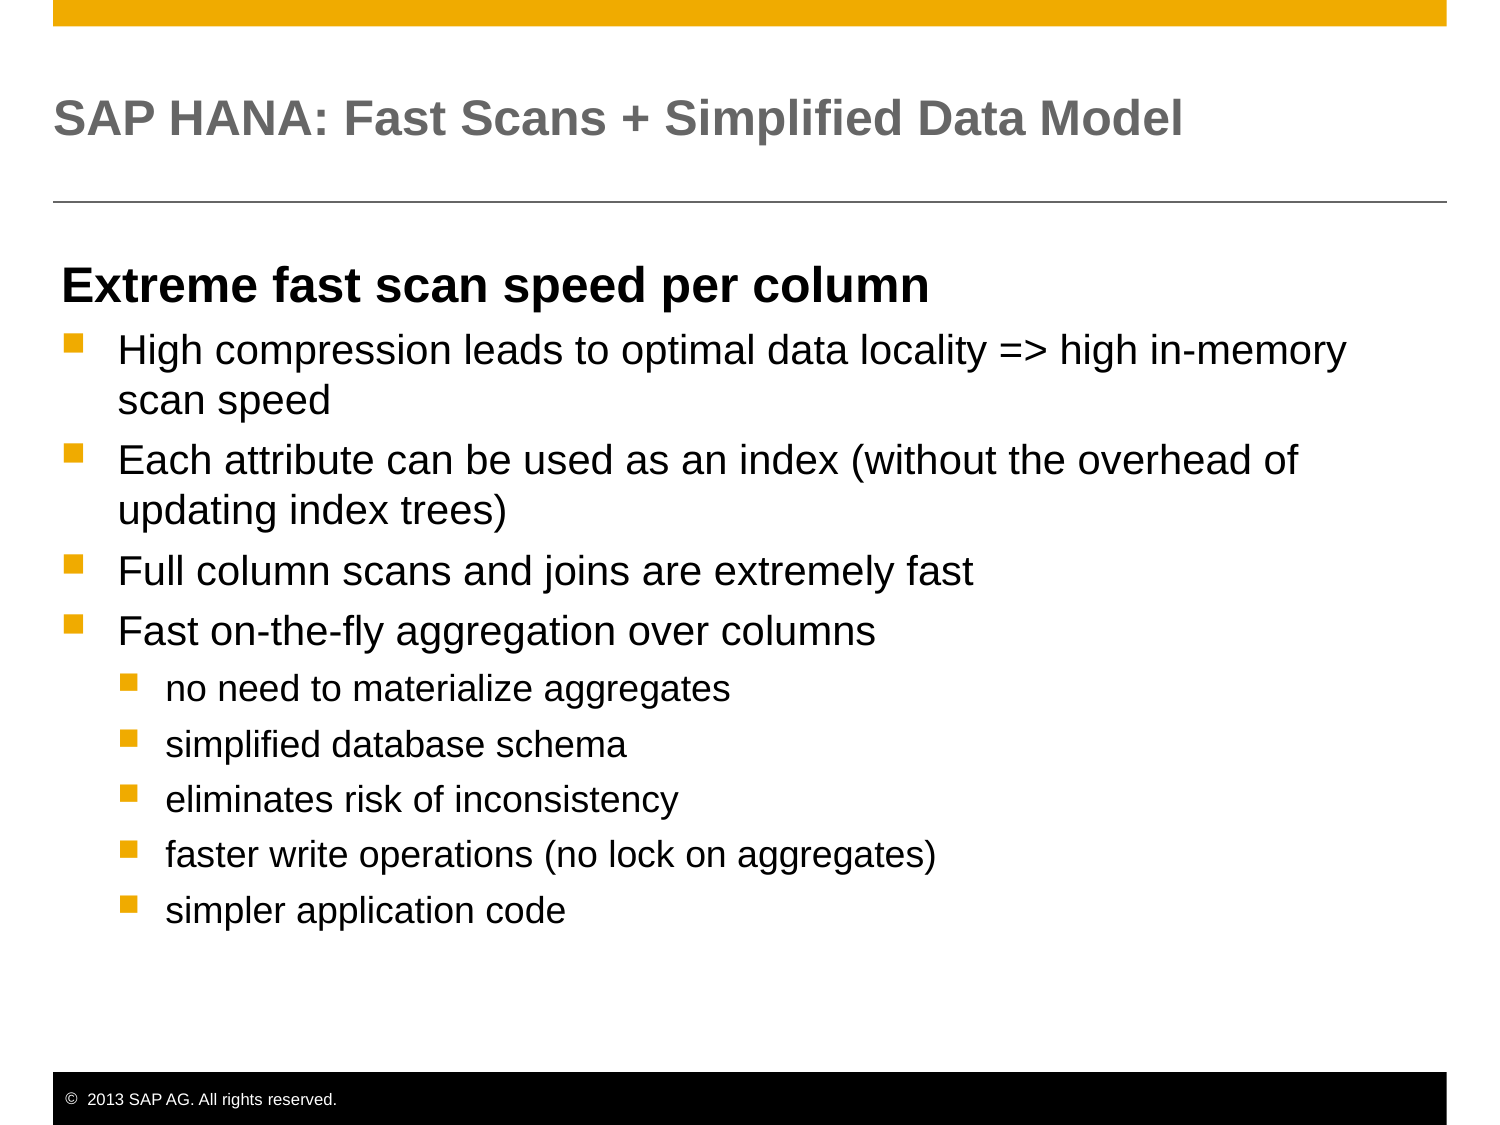

# SAP HANA: Fast Scans + Simplified Data Model
Extreme fast scan speed per column
High compression leads to optimal data locality => high in-memory scan speed
Each attribute can be used as an index (without the overhead of updating index trees)
Full column scans and joins are extremely fast
Fast on-the-fly aggregation over columns
no need to materialize aggregates
simplified database schema
eliminates risk of inconsistency
faster write operations (no lock on aggregates)
simpler application code